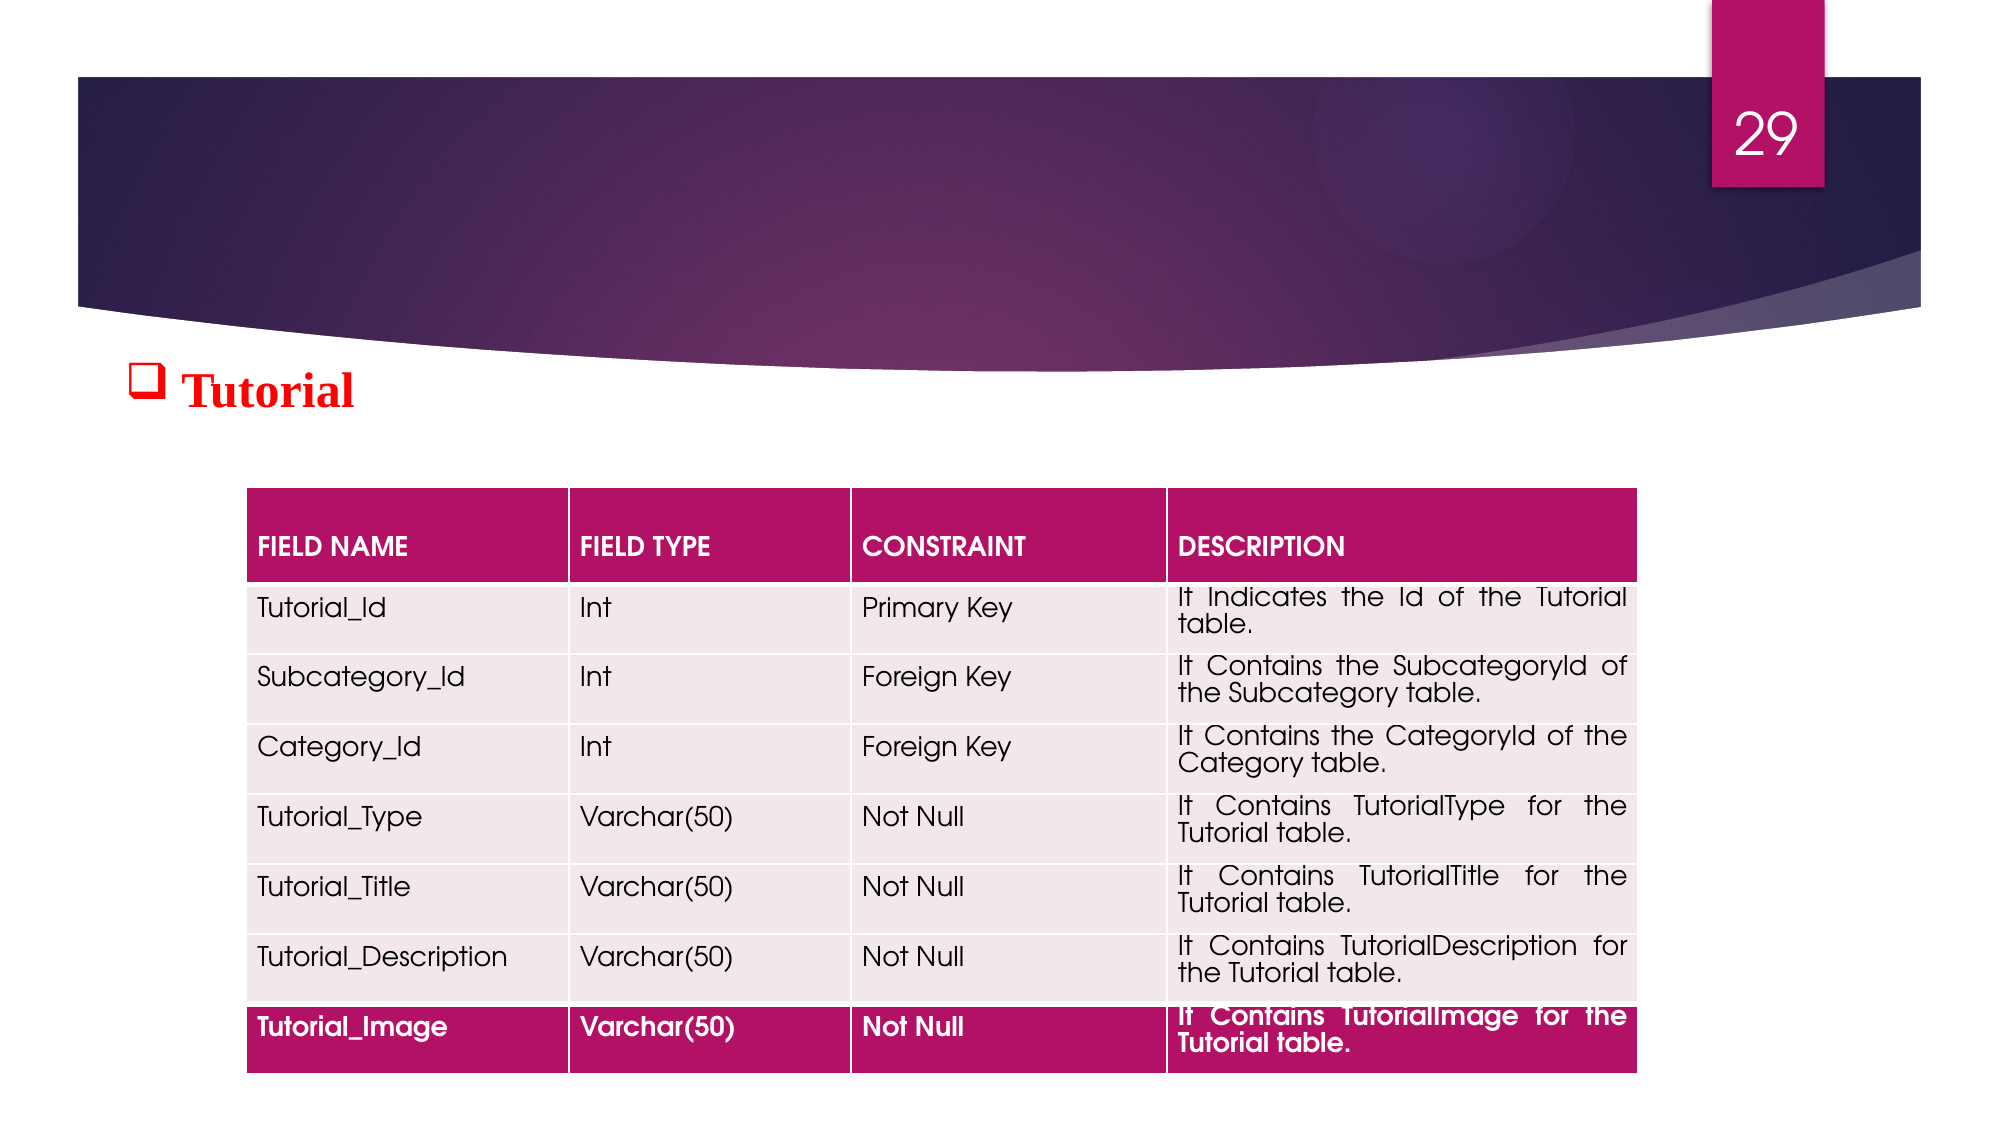

29
Tutorial
| FIELD NAME | FIELD TYPE | CONSTRAINT | DESCRIPTION |
| --- | --- | --- | --- |
| Tutorial\_Id | Int | Primary Key | It Indicates the Id of the Tutorial table. |
| Subcategory\_Id | Int | Foreign Key | It Contains the SubcategoryId of the Subcategory table. |
| Category\_Id | Int | Foreign Key | It Contains the CategoryId of the Category table. |
| Tutorial\_Type | Varchar(50) | Not Null | It Contains TutorialType for the Tutorial table. |
| Tutorial\_Title | Varchar(50) | Not Null | It Contains TutorialTitle for the Tutorial table. |
| Tutorial\_Description | Varchar(50) | Not Null | It Contains TutorialDescription for the Tutorial table. |
| Tutorial\_Image | Varchar(50) | Not Null | It Contains TutorialImage for the Tutorial table. |